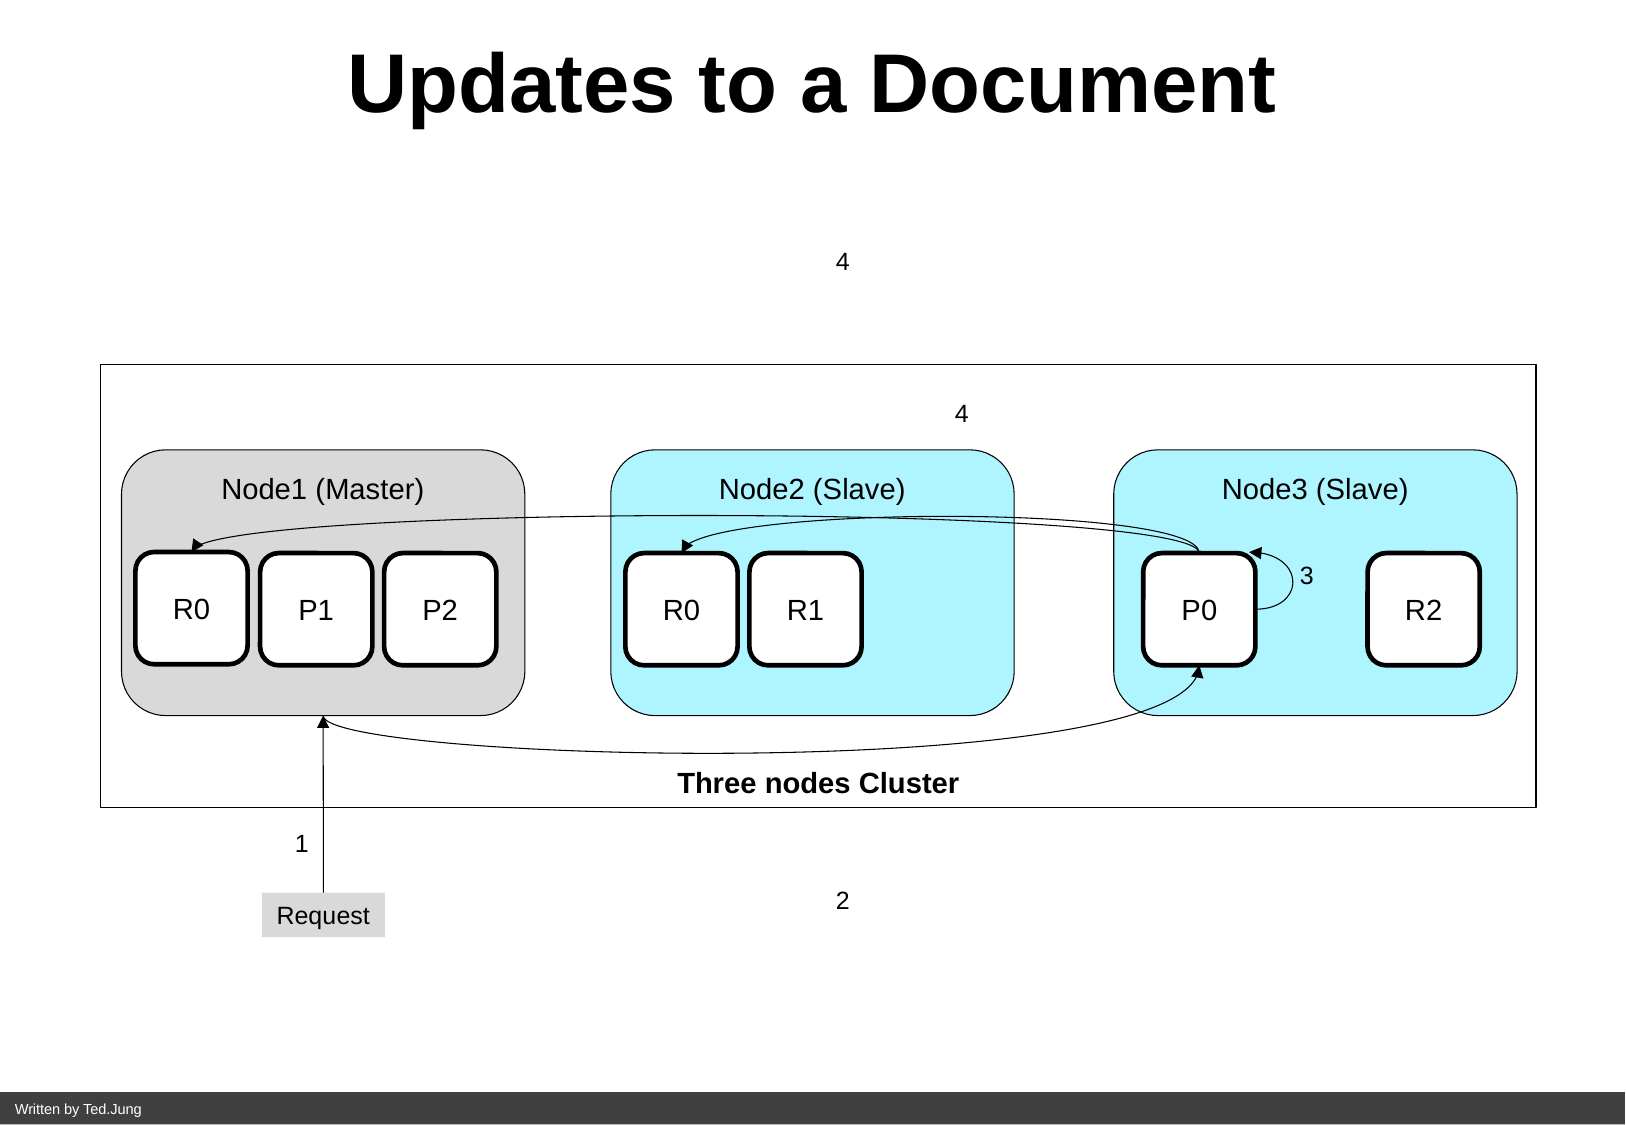

Updates to a Document
4
Three nodes Cluster
4
Node1 (Master)
Node2 (Slave)
Node3 (Slave)
R0
3
P1
P2
R0
R1
P0
R2
1
2
Request